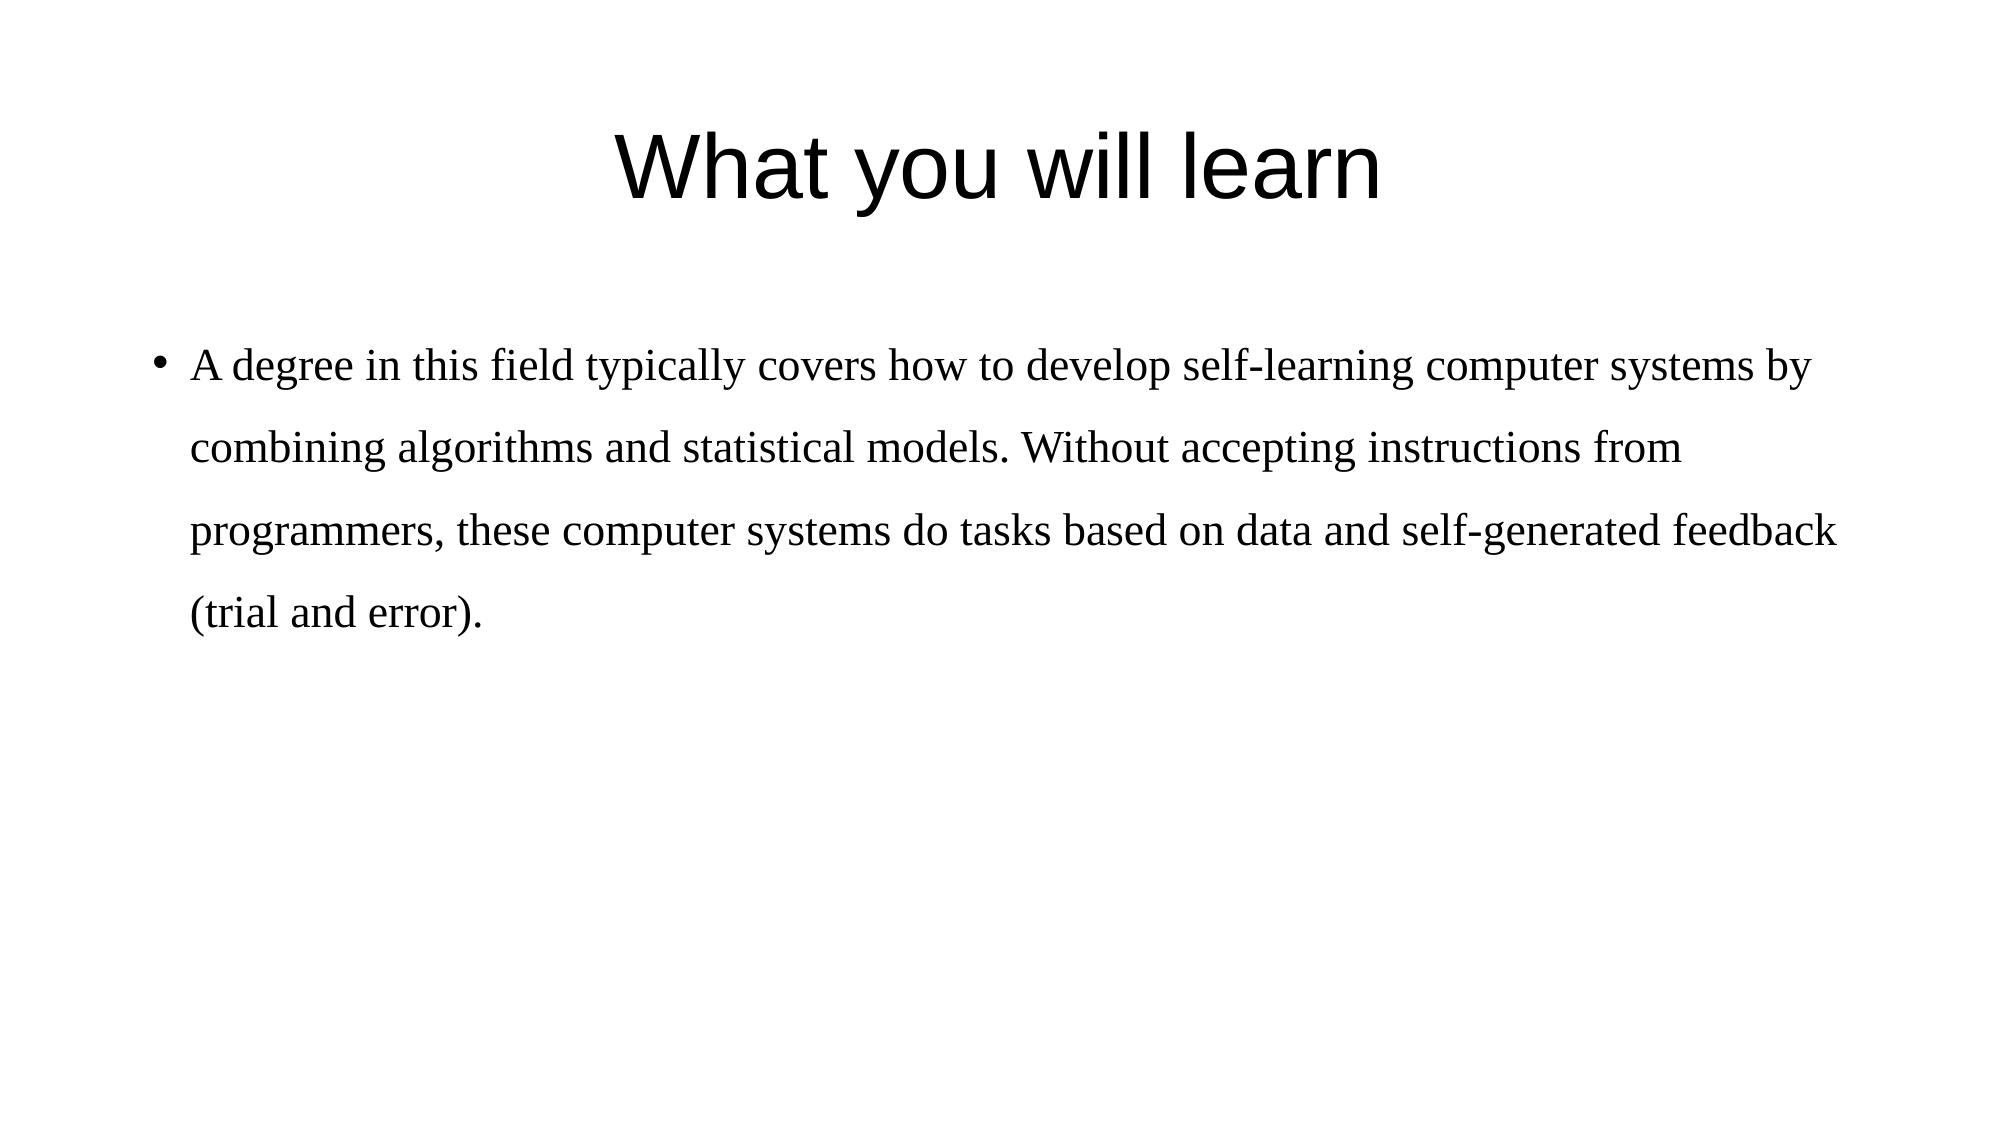

# What you will learn
A degree in this field typically covers how to develop self-learning computer systems by combining algorithms and statistical models. Without accepting instructions from programmers, these computer systems do tasks based on data and self-generated feedback (trial and error).